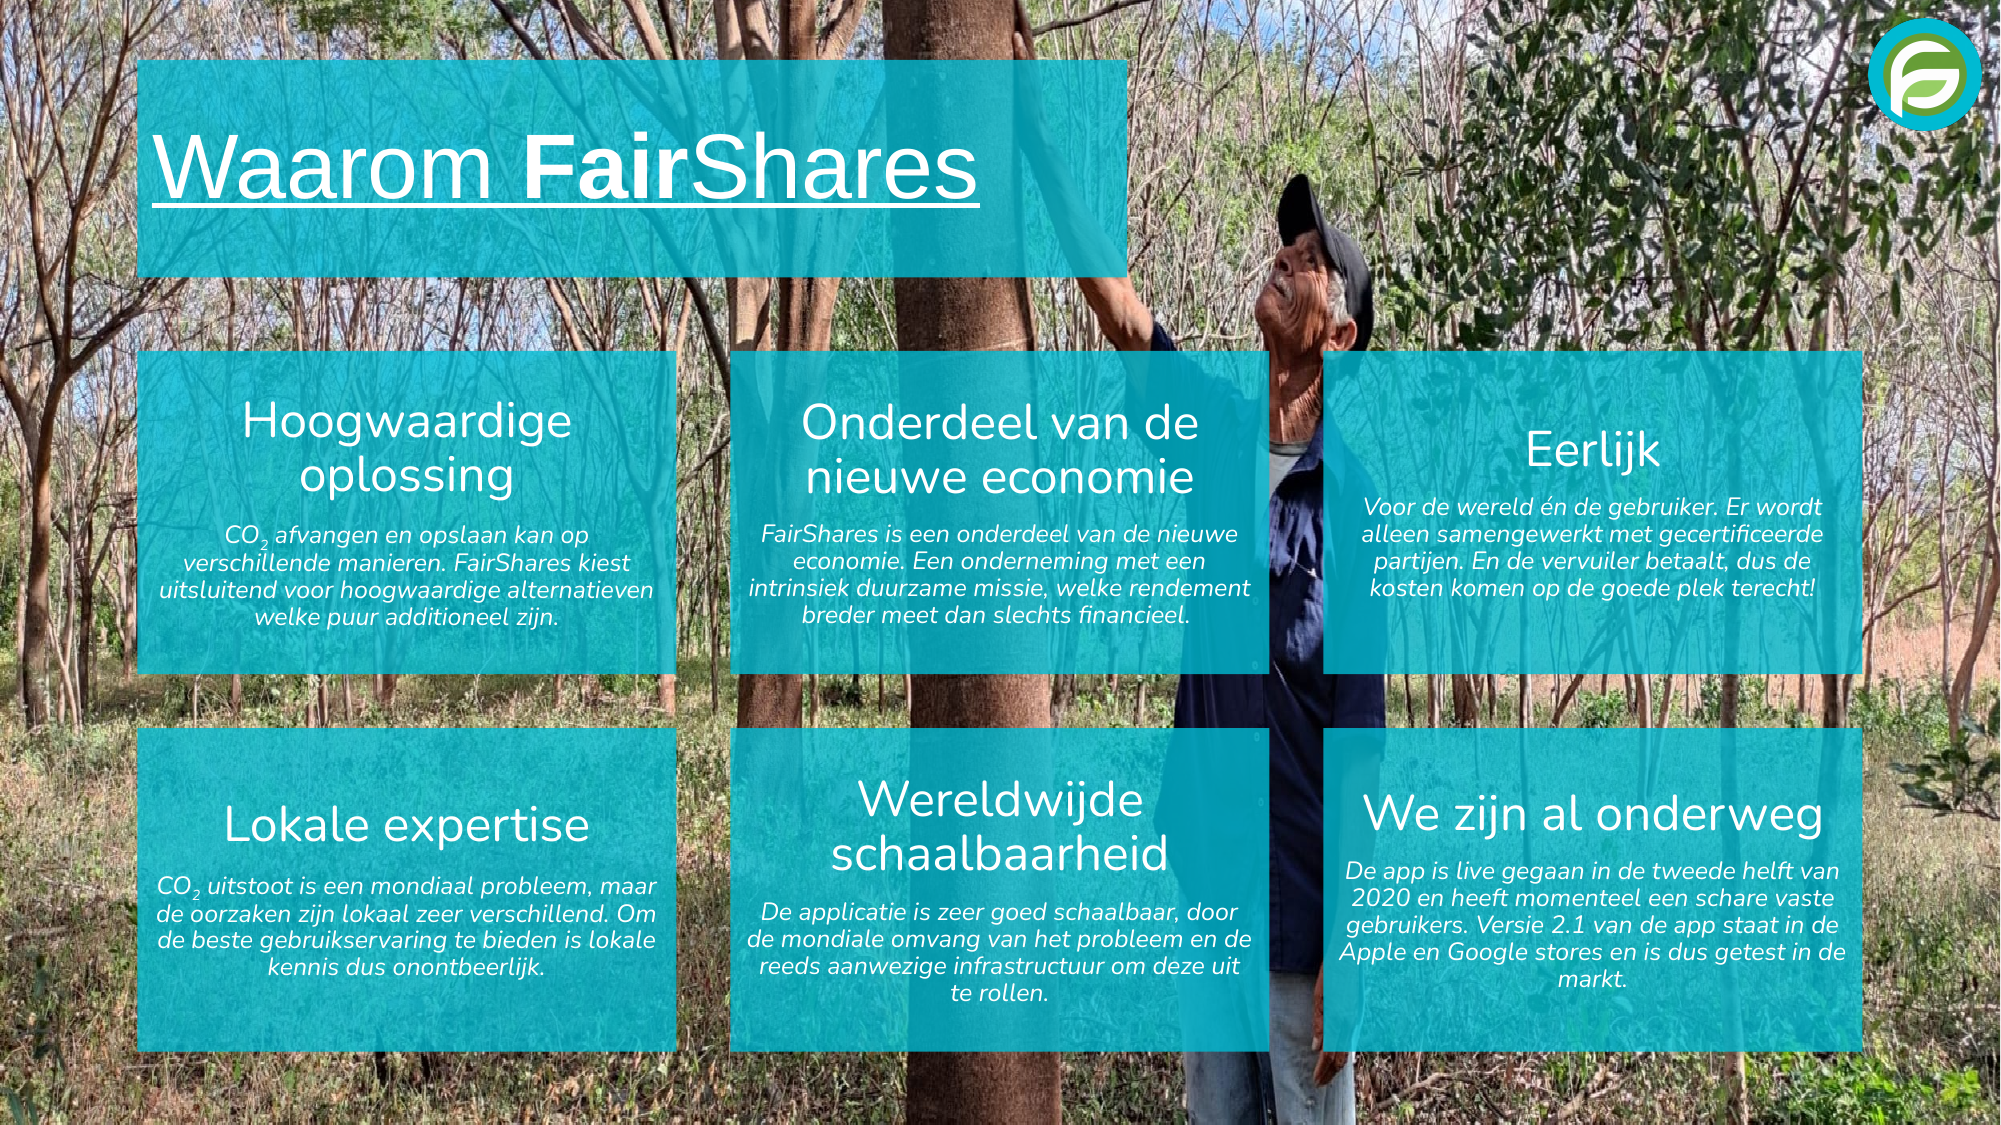

# Waarom FairShares
Eerlijk
Voor de wereld én de gebruiker. Er wordt alleen samengewerkt met gecertificeerde partijen. En de vervuiler betaalt, dus de kosten komen op de goede plek terecht!
Onderdeel van de nieuwe economie
FairShares is een onderdeel van de nieuwe economie. Een onderneming met een intrinsiek duurzame missie, welke rendement breder meet dan slechts financieel.
Hoogwaardige oplossing
CO2 afvangen en opslaan kan op verschillende manieren. FairShares kiest uitsluitend voor hoogwaardige alternatieven welke puur additioneel zijn.
We zijn al onderweg
De app is live gegaan in de tweede helft van 2020 en heeft momenteel een schare vaste gebruikers. Versie 2.1 van de app staat in de Apple en Google stores en is dus getest in de markt.
Wereldwijde schaalbaarheid
De applicatie is zeer goed schaalbaar, door de mondiale omvang van het probleem en de reeds aanwezige infrastructuur om deze uit te rollen.
Lokale expertise
CO2 uitstoot is een mondiaal probleem, maar de oorzaken zijn lokaal zeer verschillend. Om de beste gebruikservaring te bieden is lokale kennis dus onontbeerlijk.